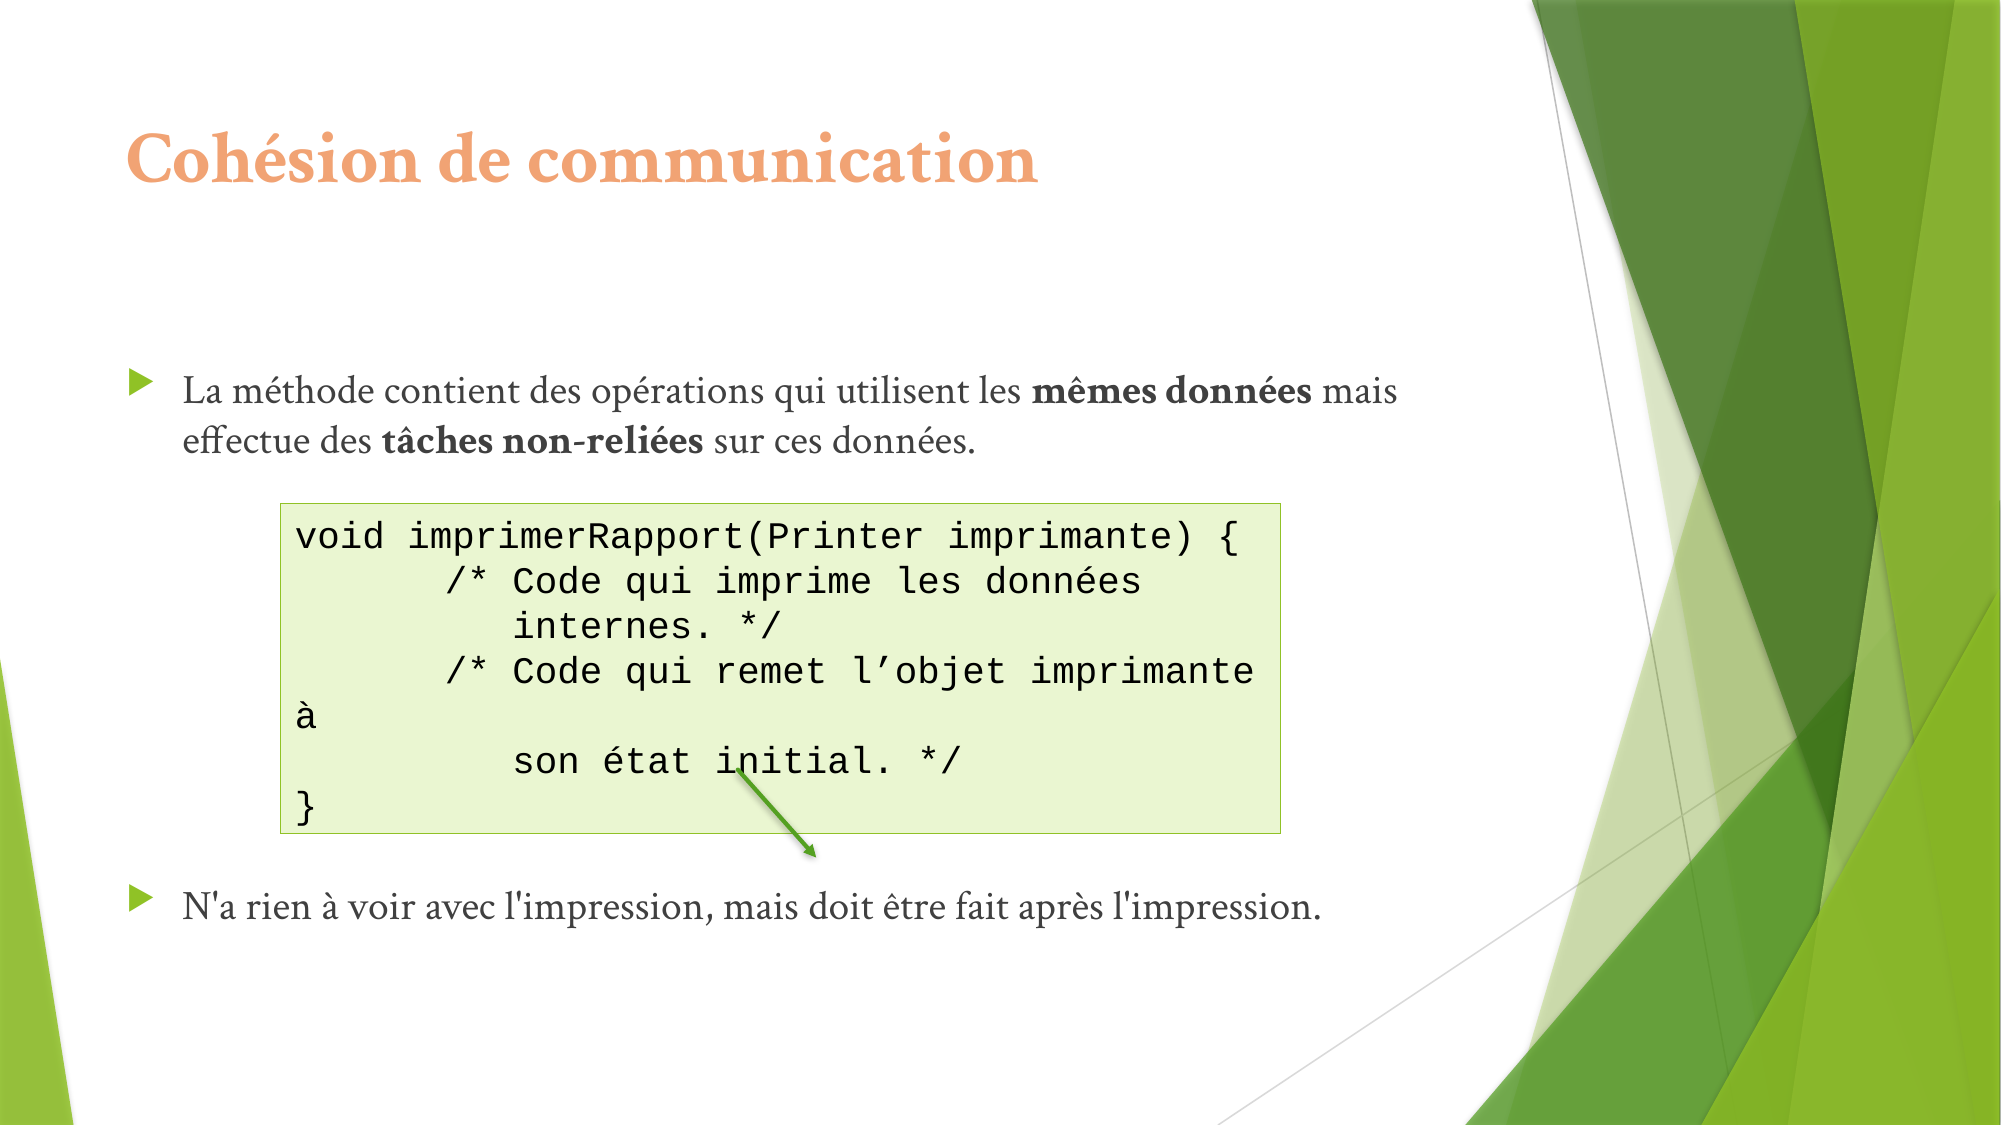

# Cohésion de communication
La méthode contient des opérations qui utilisent les mêmes données mais effectue des tâches non-reliées sur ces données.

N'a rien à voir avec l'impression, mais doit être fait après l'impression.

void imprimerRapport(Printer imprimante) {
	/* Code qui imprime les données
	   internes. */
	/* Code qui remet l’objet imprimante à
	   son état initial. */
}